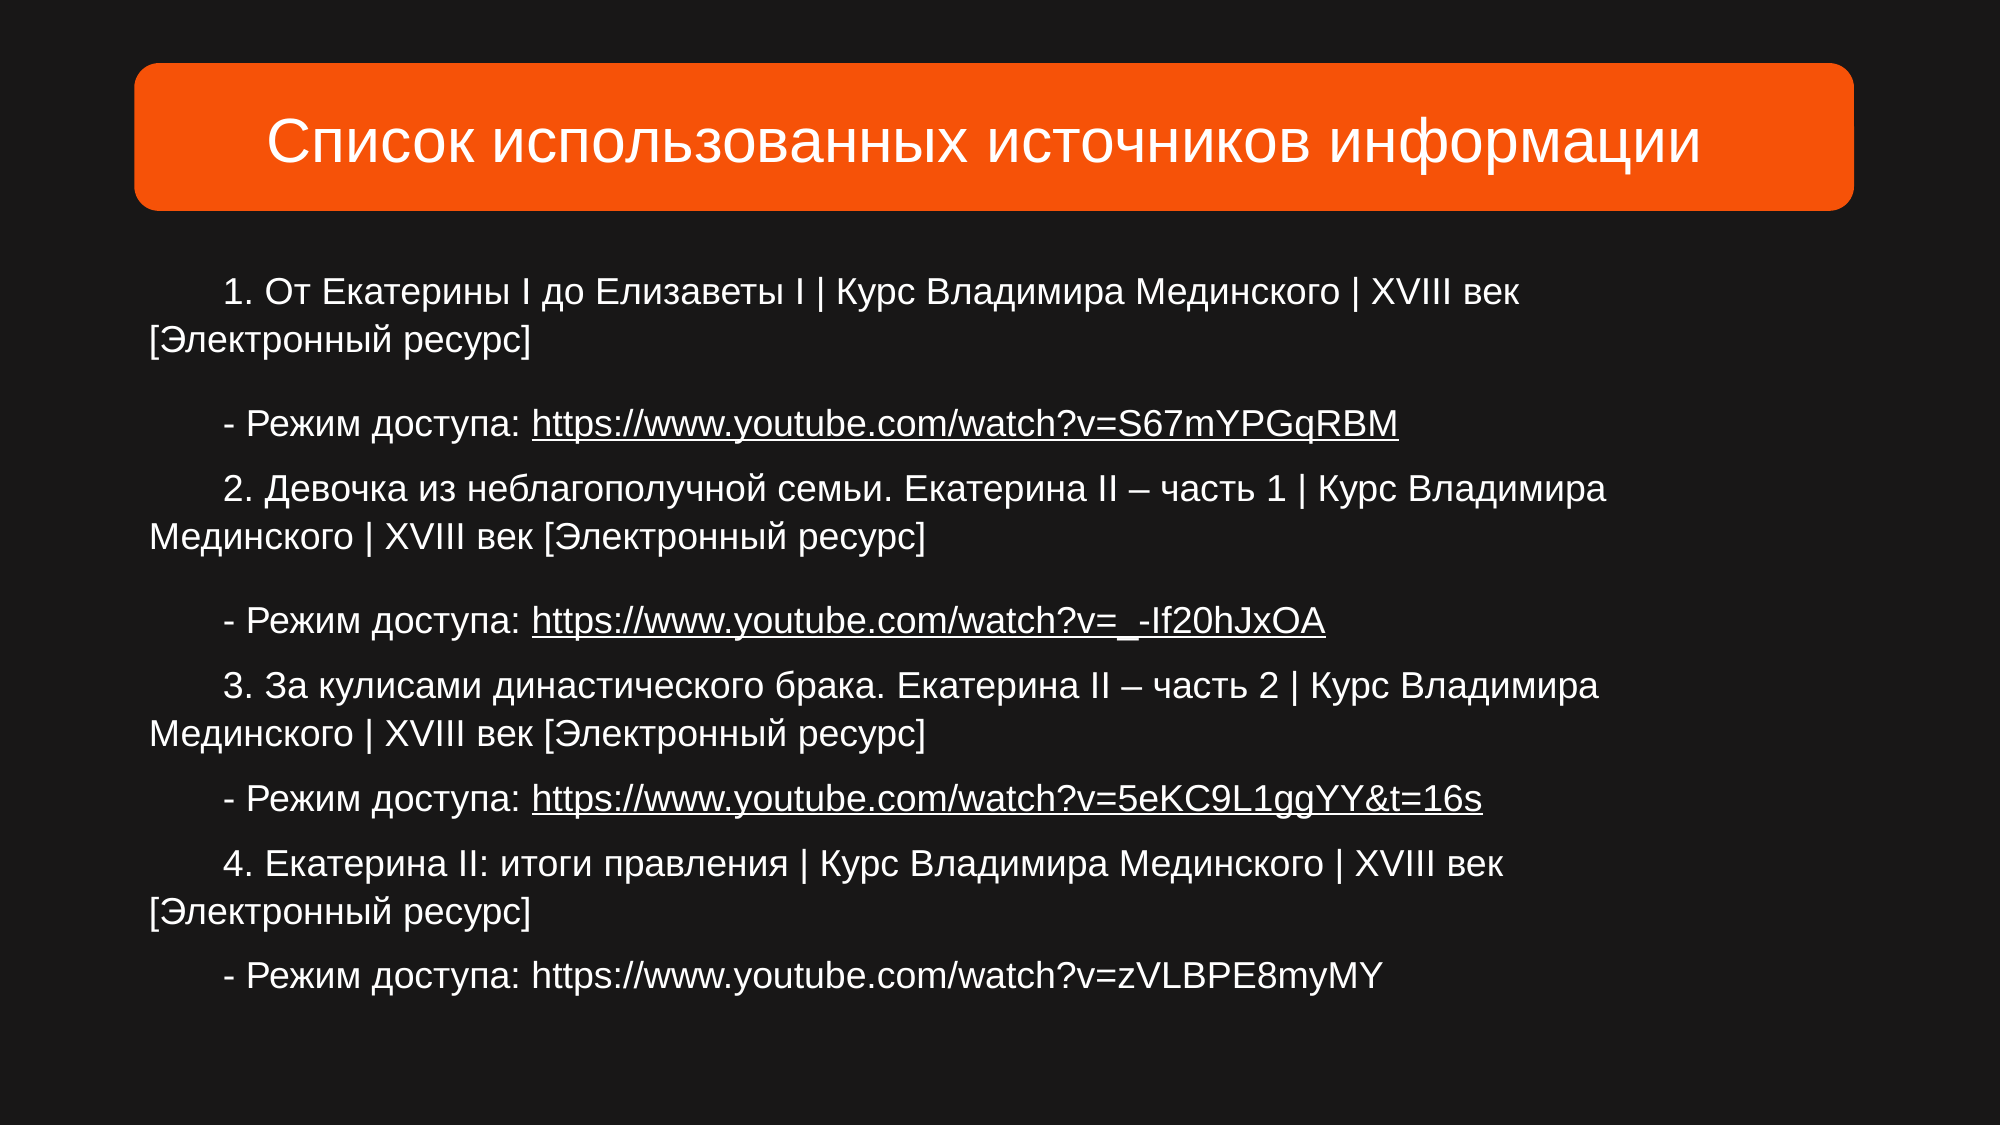

Список использованных источников информации
1. От Екатерины I до Елизаветы I | Курс Владимира Мединского | XVIII век [Электронный ресурс]
- Режим доступа: https://www.youtube.com/watch?v=S67mYPGqRBM
2. Девочка из неблагополучной семьи. Екатерина II – часть 1 | Курс Владимира Мединского | XVIII век [Электронный ресурс]
- Режим доступа: https://www.youtube.com/watch?v=_-If20hJxOA
3. За кулисами династического брака. Екатерина II – часть 2 | Курс Владимира Мединского | XVIII век [Электронный ресурс]
- Режим доступа: https://www.youtube.com/watch?v=5eKC9L1ggYY&t=16s
4. Екатерина II: итоги правления | Курс Владимира Мединского | XVIII век [Электронный ресурс]
- Режим доступа: https://www.youtube.com/watch?v=zVLBPE8myMY